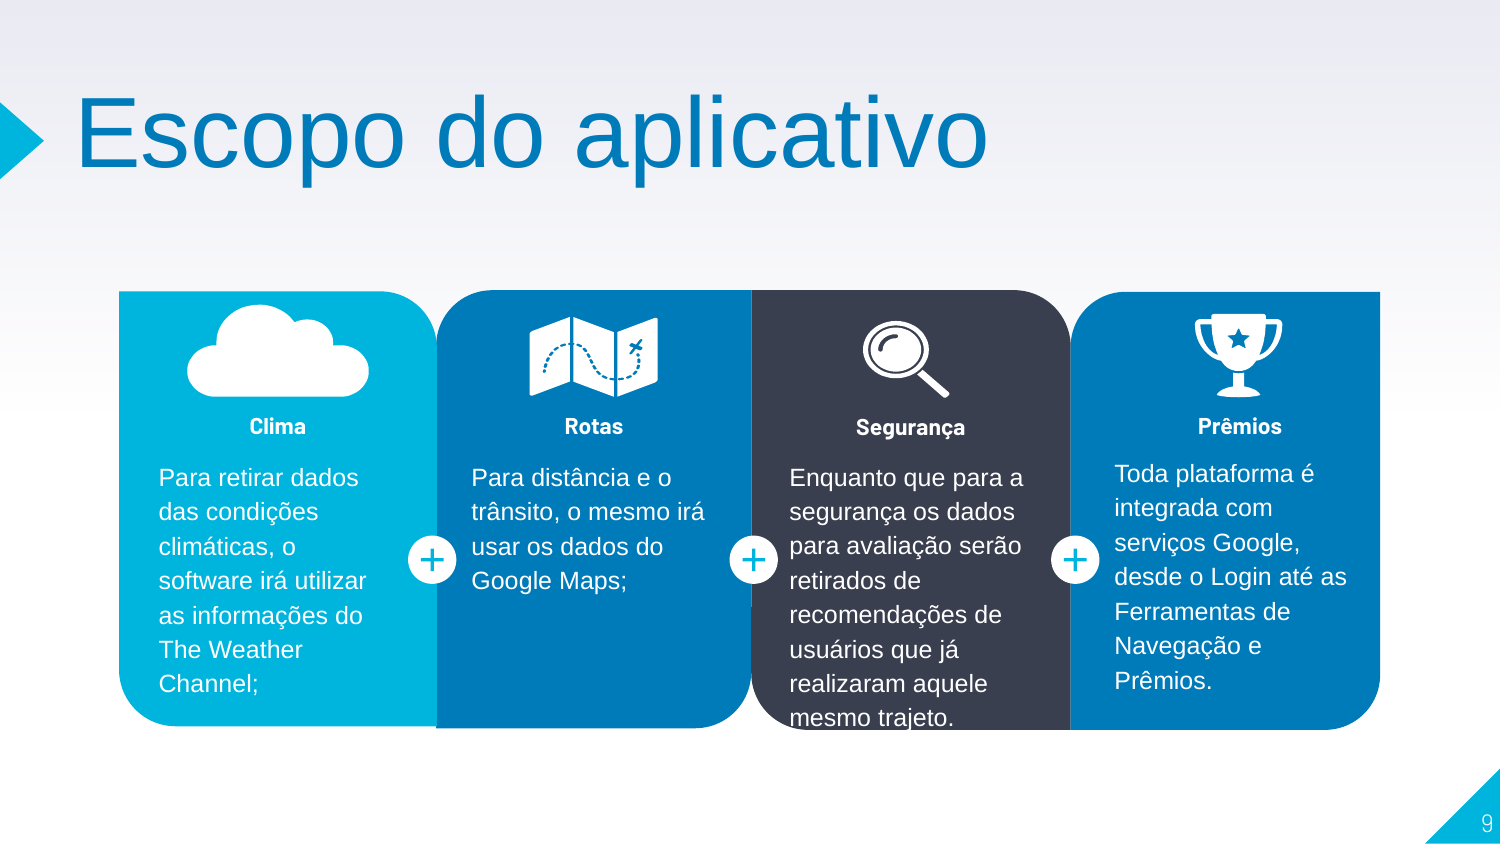

# Escopo do aplicativo

Rotas
Para distância e o trânsito, o mesmo irá usar os dados do Google Maps;

Segurança
Enquanto que para a segurança os dados para avaliação serão retirados de recomendações de usuários que já realizaram aquele mesmo trajeto.

Clima
Para retirar dados das condições climáticas, o software irá utilizar as informações do The Weather Channel;

Prêmios
Toda plataforma é integrada com serviços Google, desde o Login até as Ferramentas de Navegação e Prêmios.

9